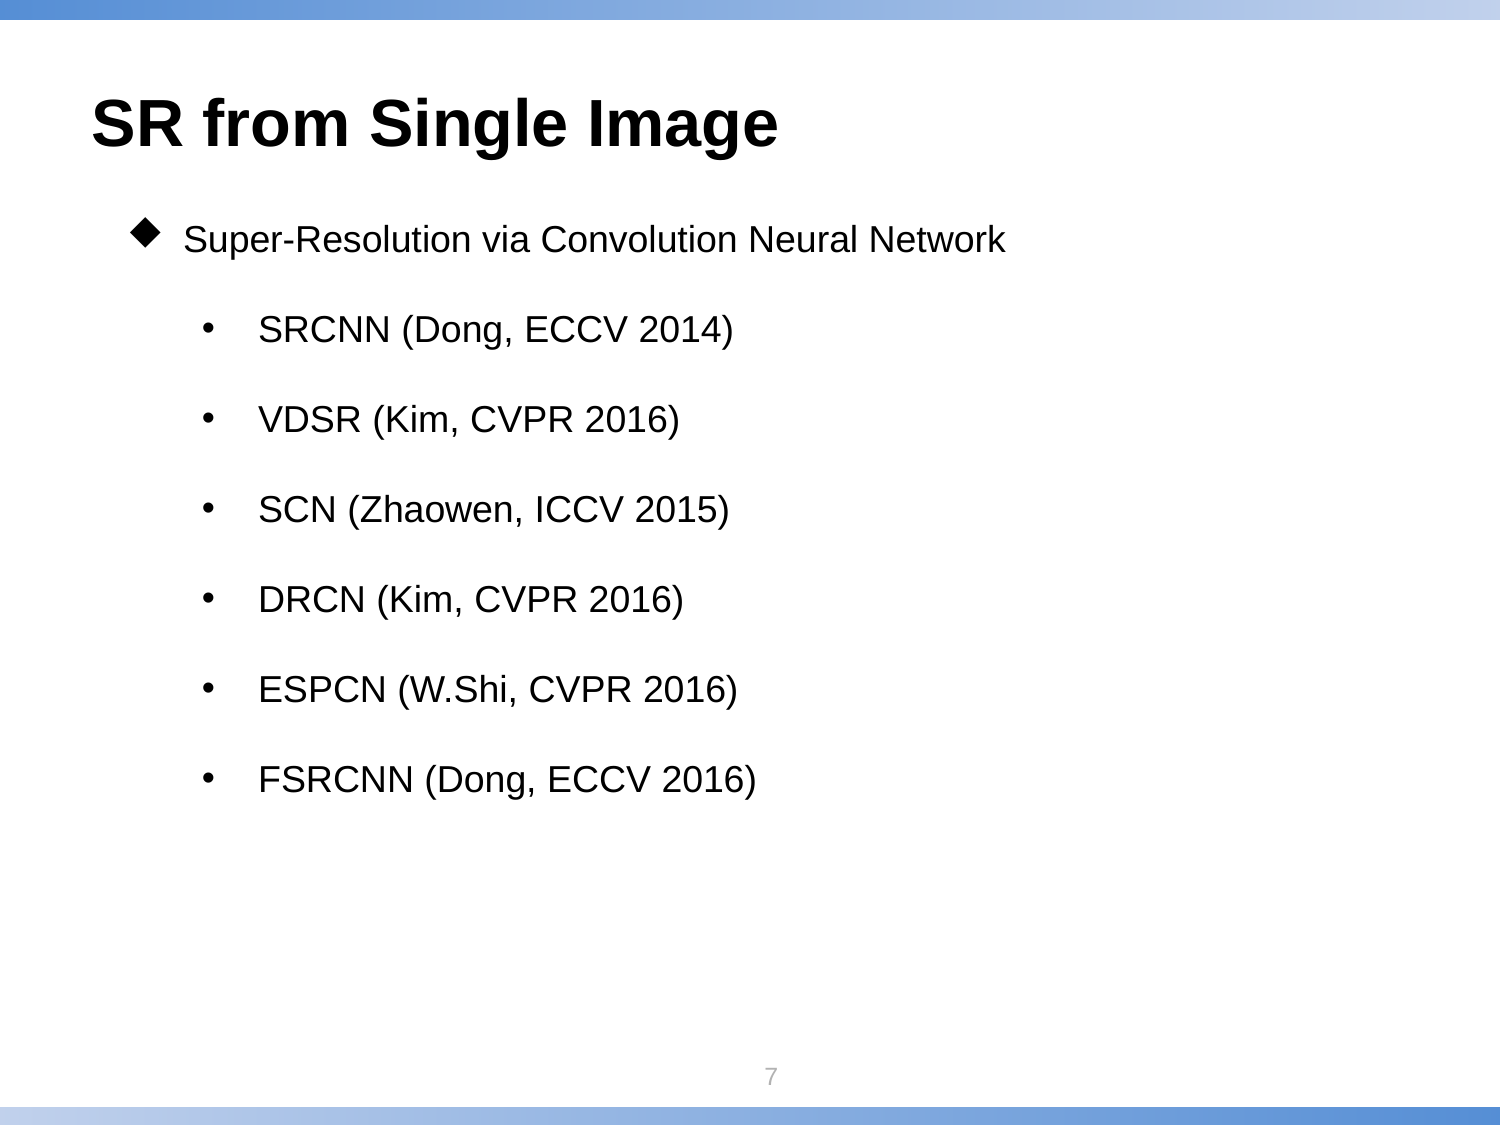

# SR from Single Image
Super-Resolution via Convolution Neural Network

SRCNN (Dong, ECCV 2014)

VDSR (Kim, CVPR 2016)

SCN (Zhaowen, ICCV 2015)

DRCN (Kim, CVPR 2016)

ESPCN (W.Shi, CVPR 2016)

FSRCNN (Dong, ECCV 2016)

7